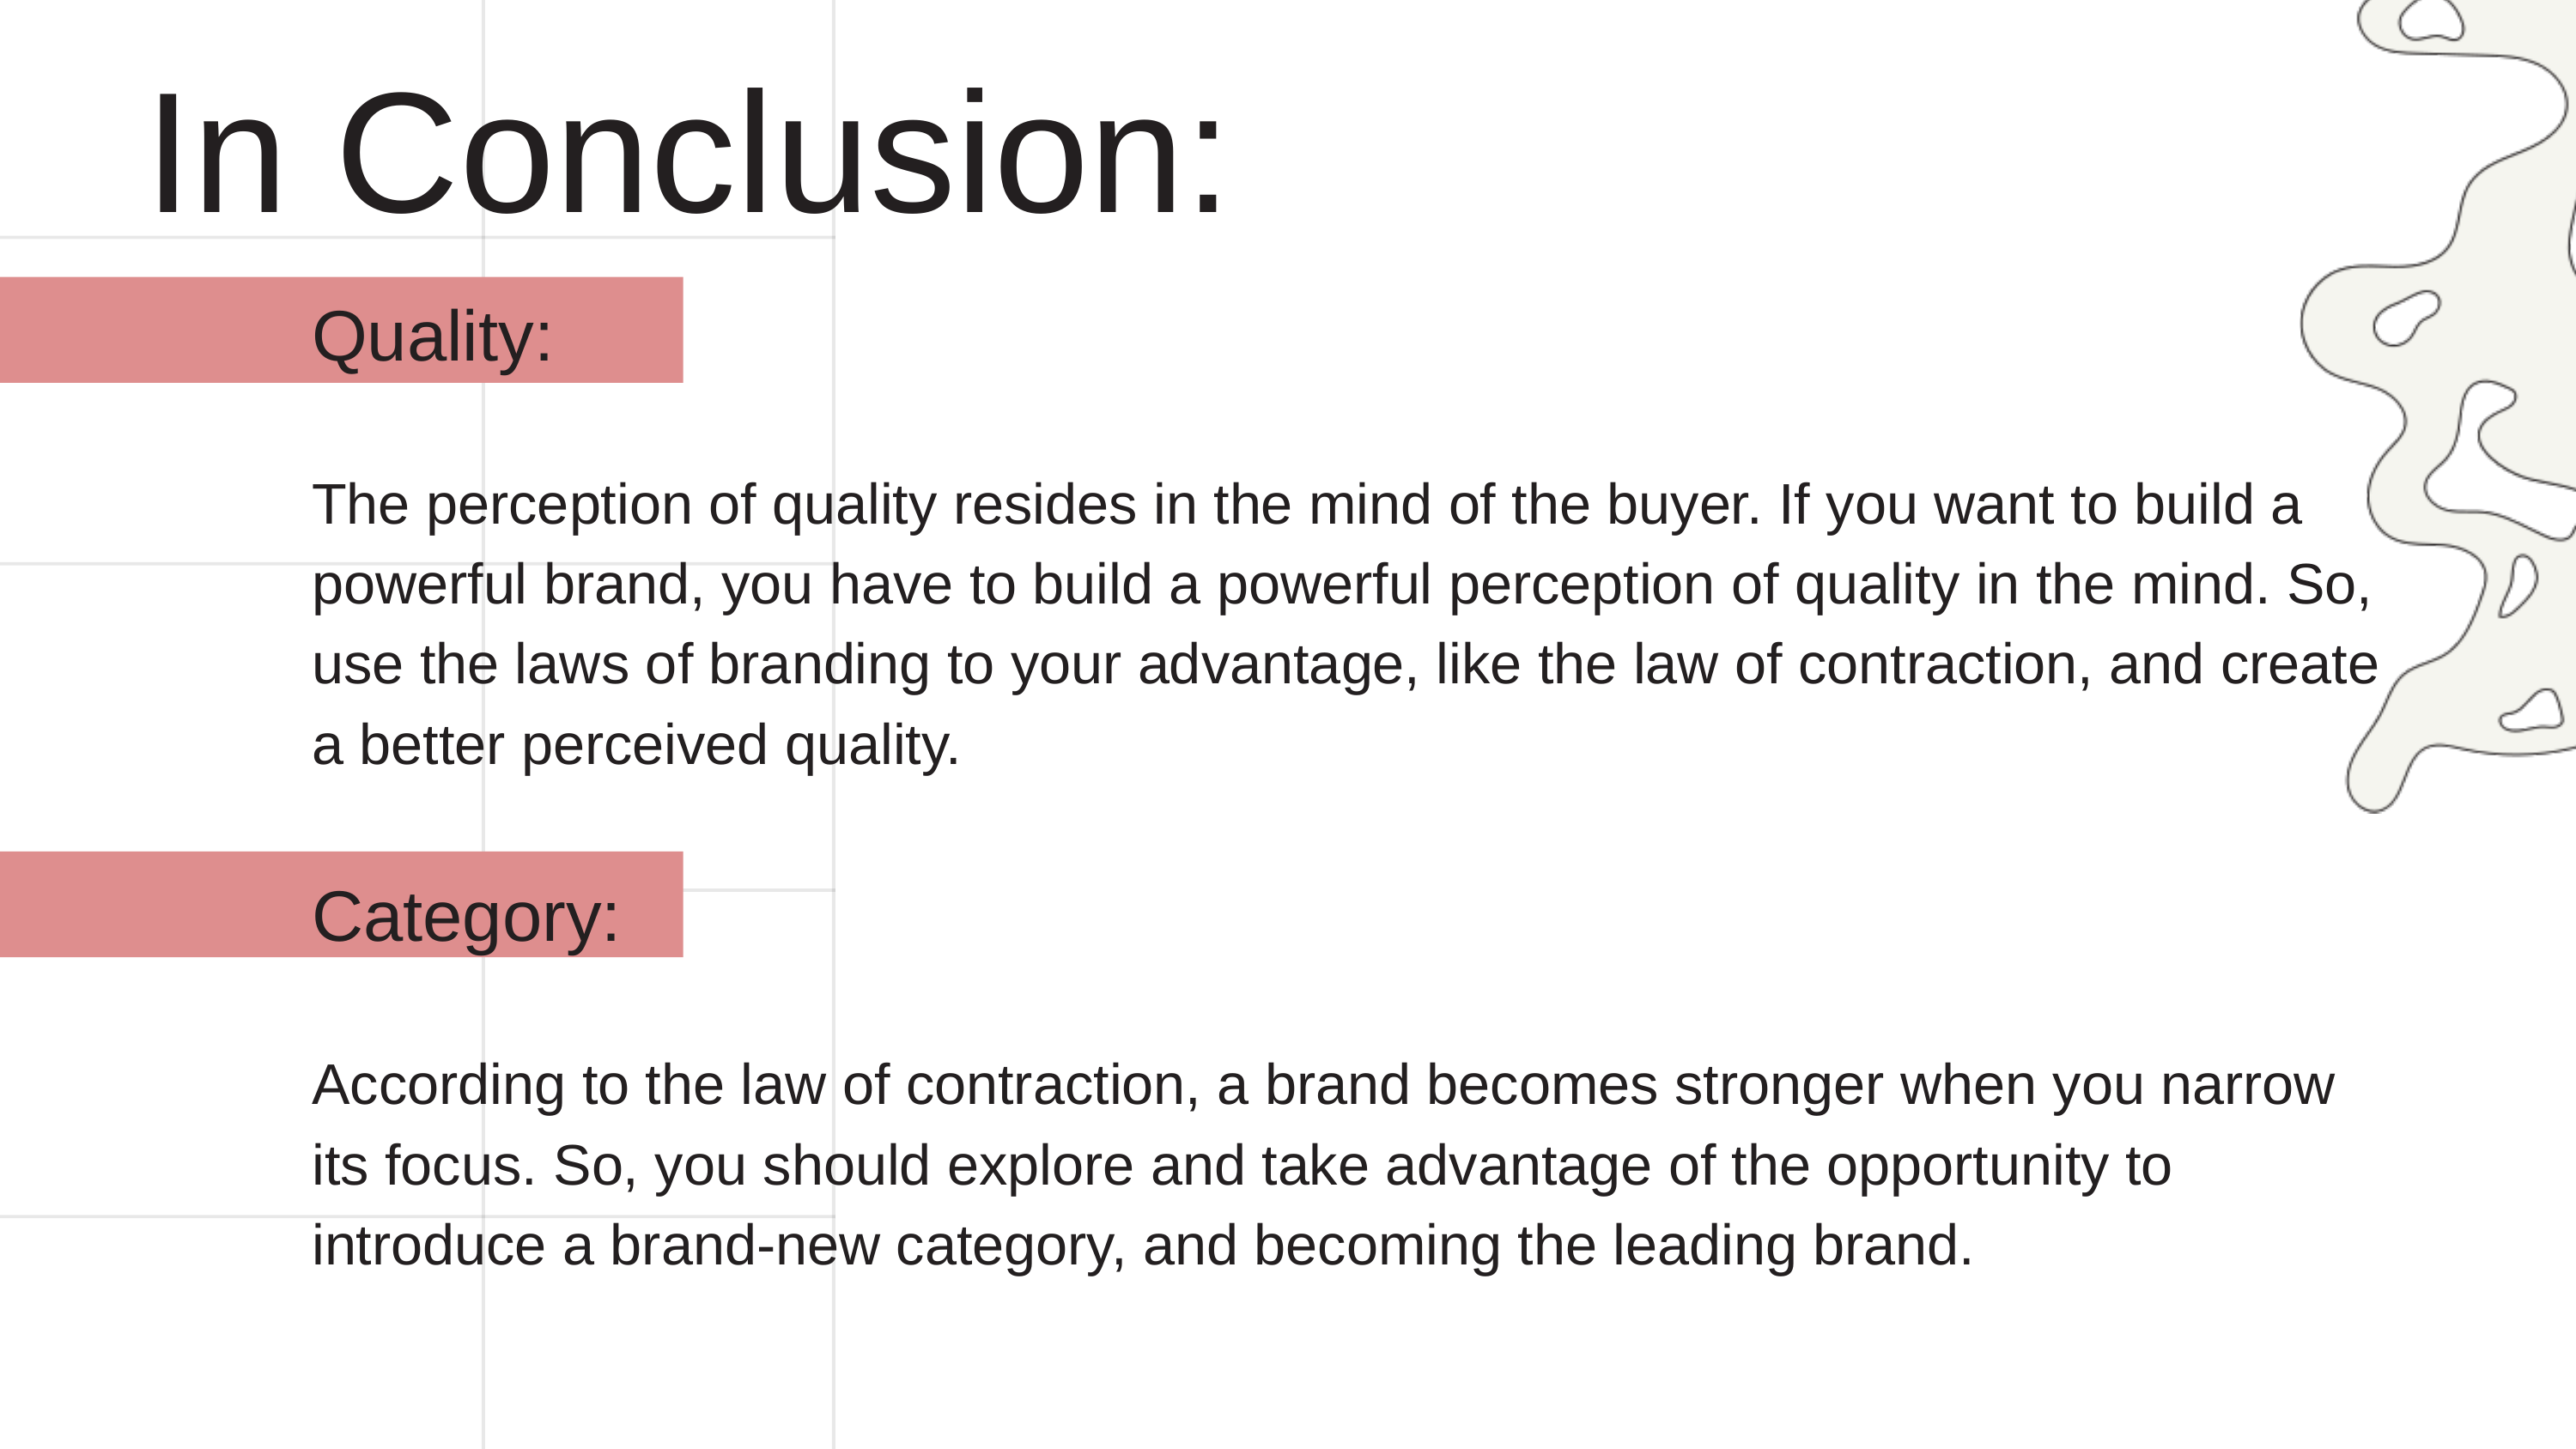

In Conclusion:
Quality:

The perception of quality resides in the mind of the buyer. If you want to build a powerful brand, you have to build a powerful perception of quality in the mind. So, use the laws of branding to your advantage, like the law of contraction, and create a better perceived quality.

Category:

According to the law of contraction, a brand becomes stronger when you narrow its focus. So, you should explore and take advantage of the opportunity to introduce a brand-new category, and becoming the leading brand.